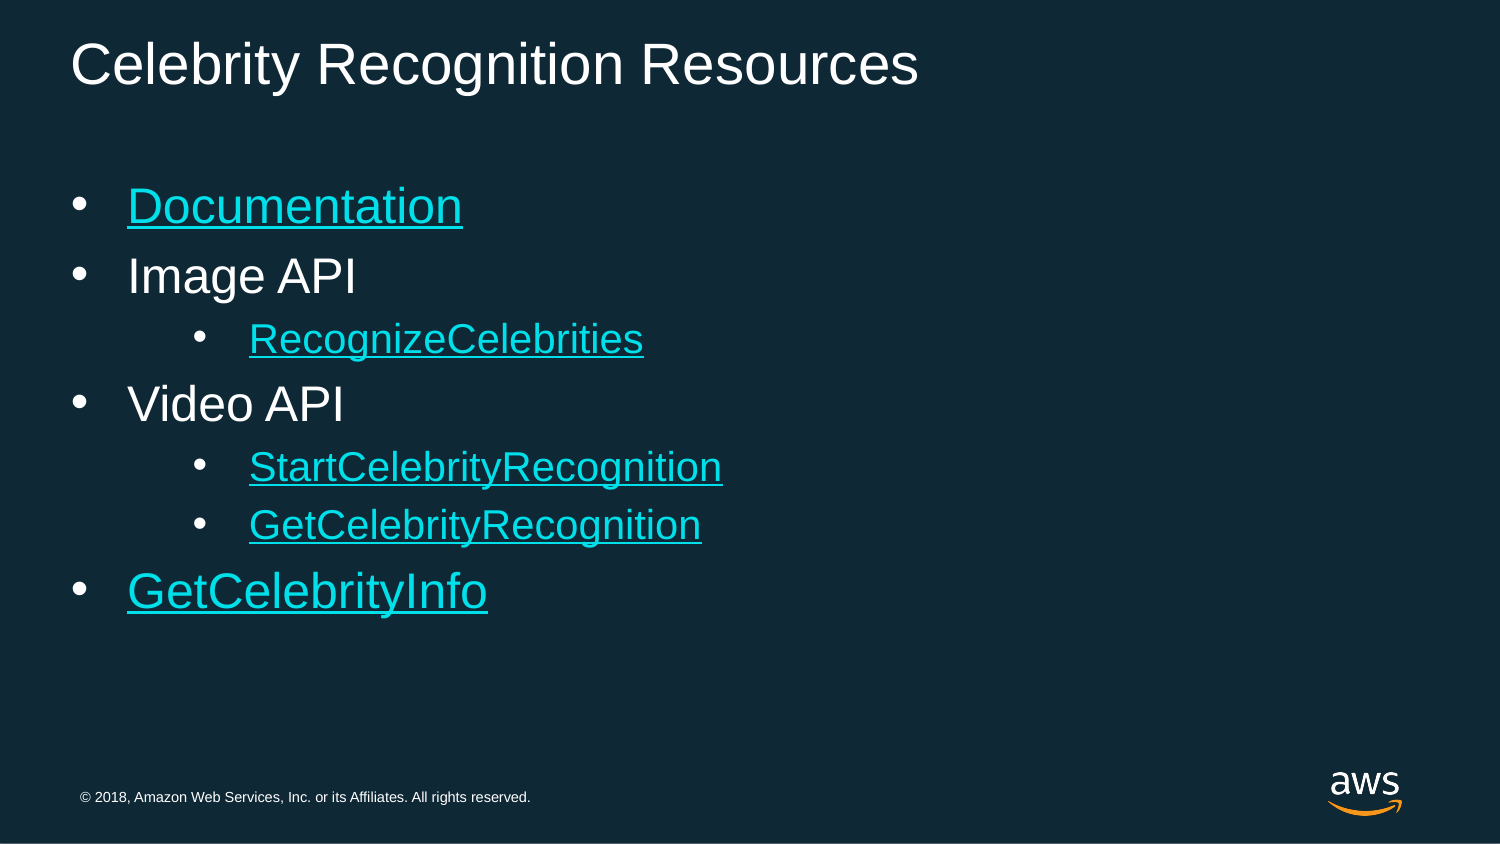

# Celebrity Recognition Resources
Documentation
Image API
RecognizeCelebrities
Video API
StartCelebrityRecognition
GetCelebrityRecognition
GetCelebrityInfo

Amazon Rekognition
Use cases
Best Practices